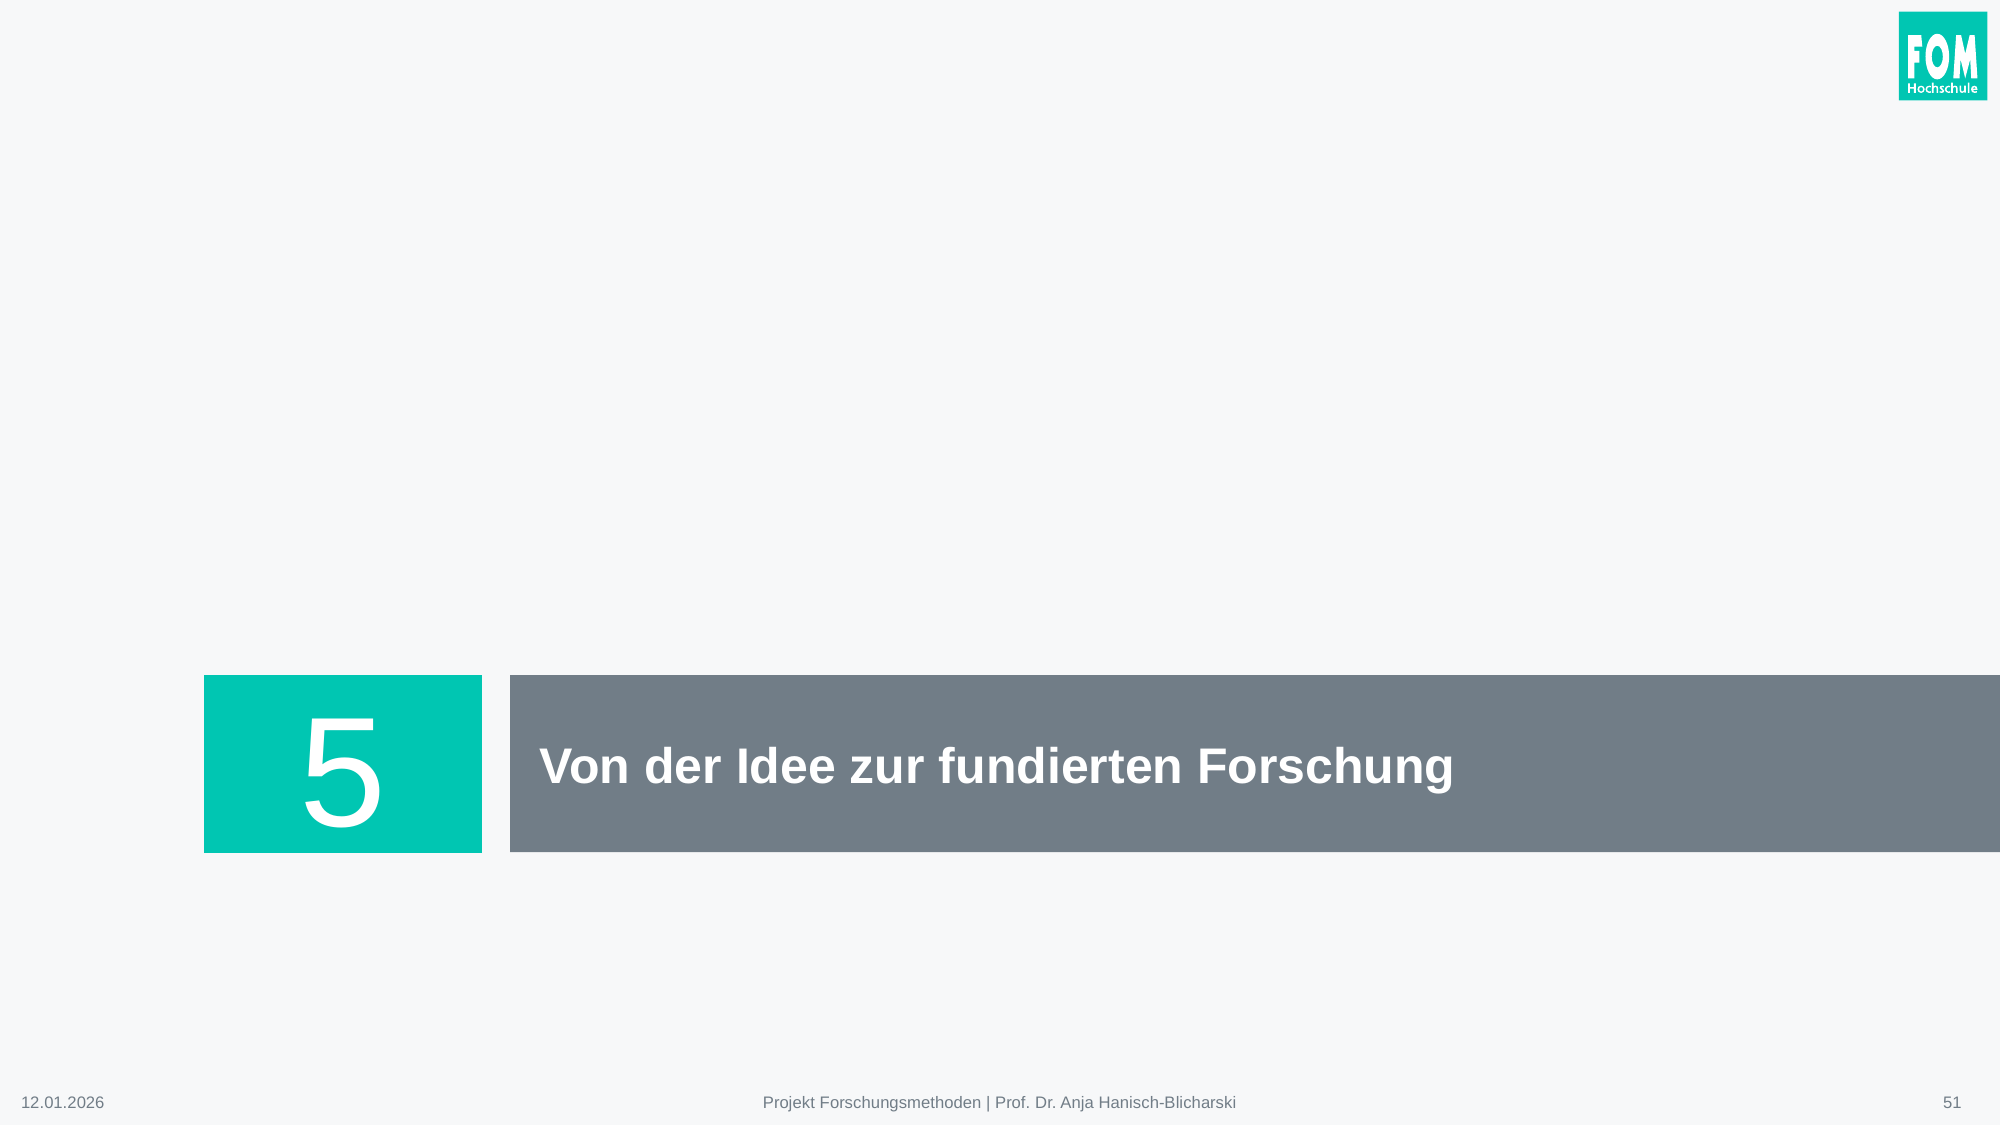

5
Von der Idee zur fundierten Forschung
12.01.2026
Projekt Forschungsmethoden | Prof. Dr. Anja Hanisch-Blicharski
51